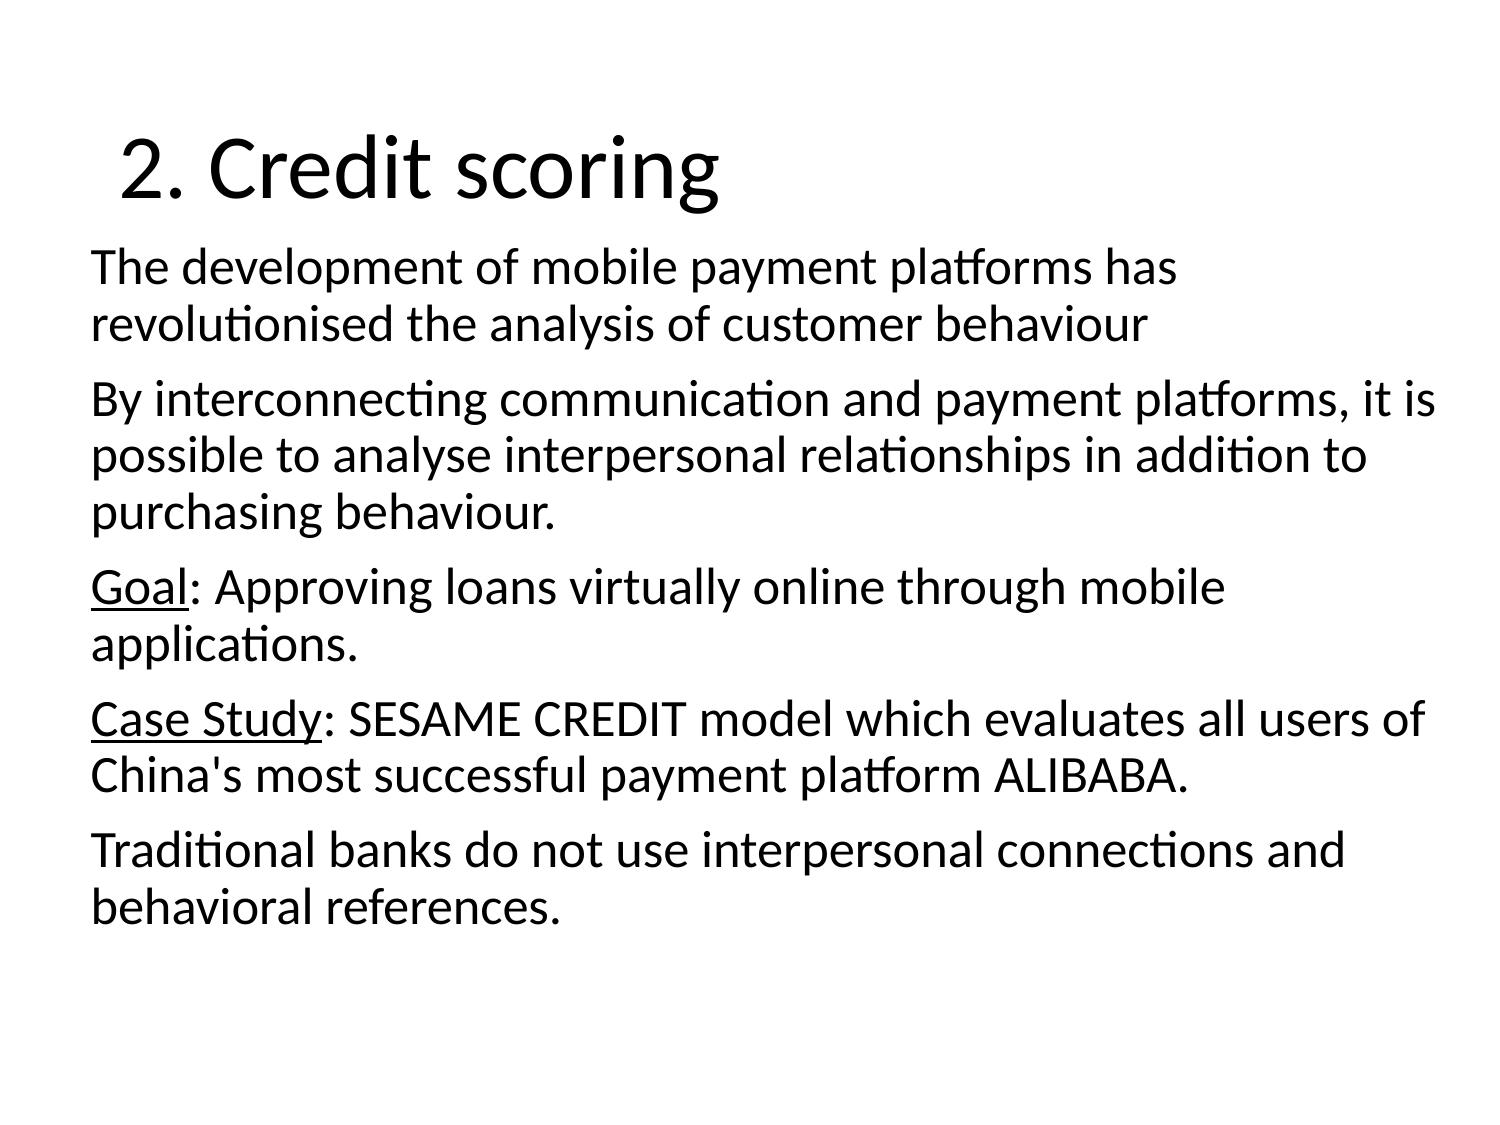

# 2. Credit scoring
The development of mobile payment platforms has revolutionised the analysis of customer behaviour
By interconnecting communication and payment platforms, it is possible to analyse interpersonal relationships in addition to purchasing behaviour.
Goal: Approving loans virtually online through mobile applications.
Case Study: SESAME CREDIT model which evaluates all users of China's most successful payment platform ALIBABA.
Traditional banks do not use interpersonal connections and behavioral references.